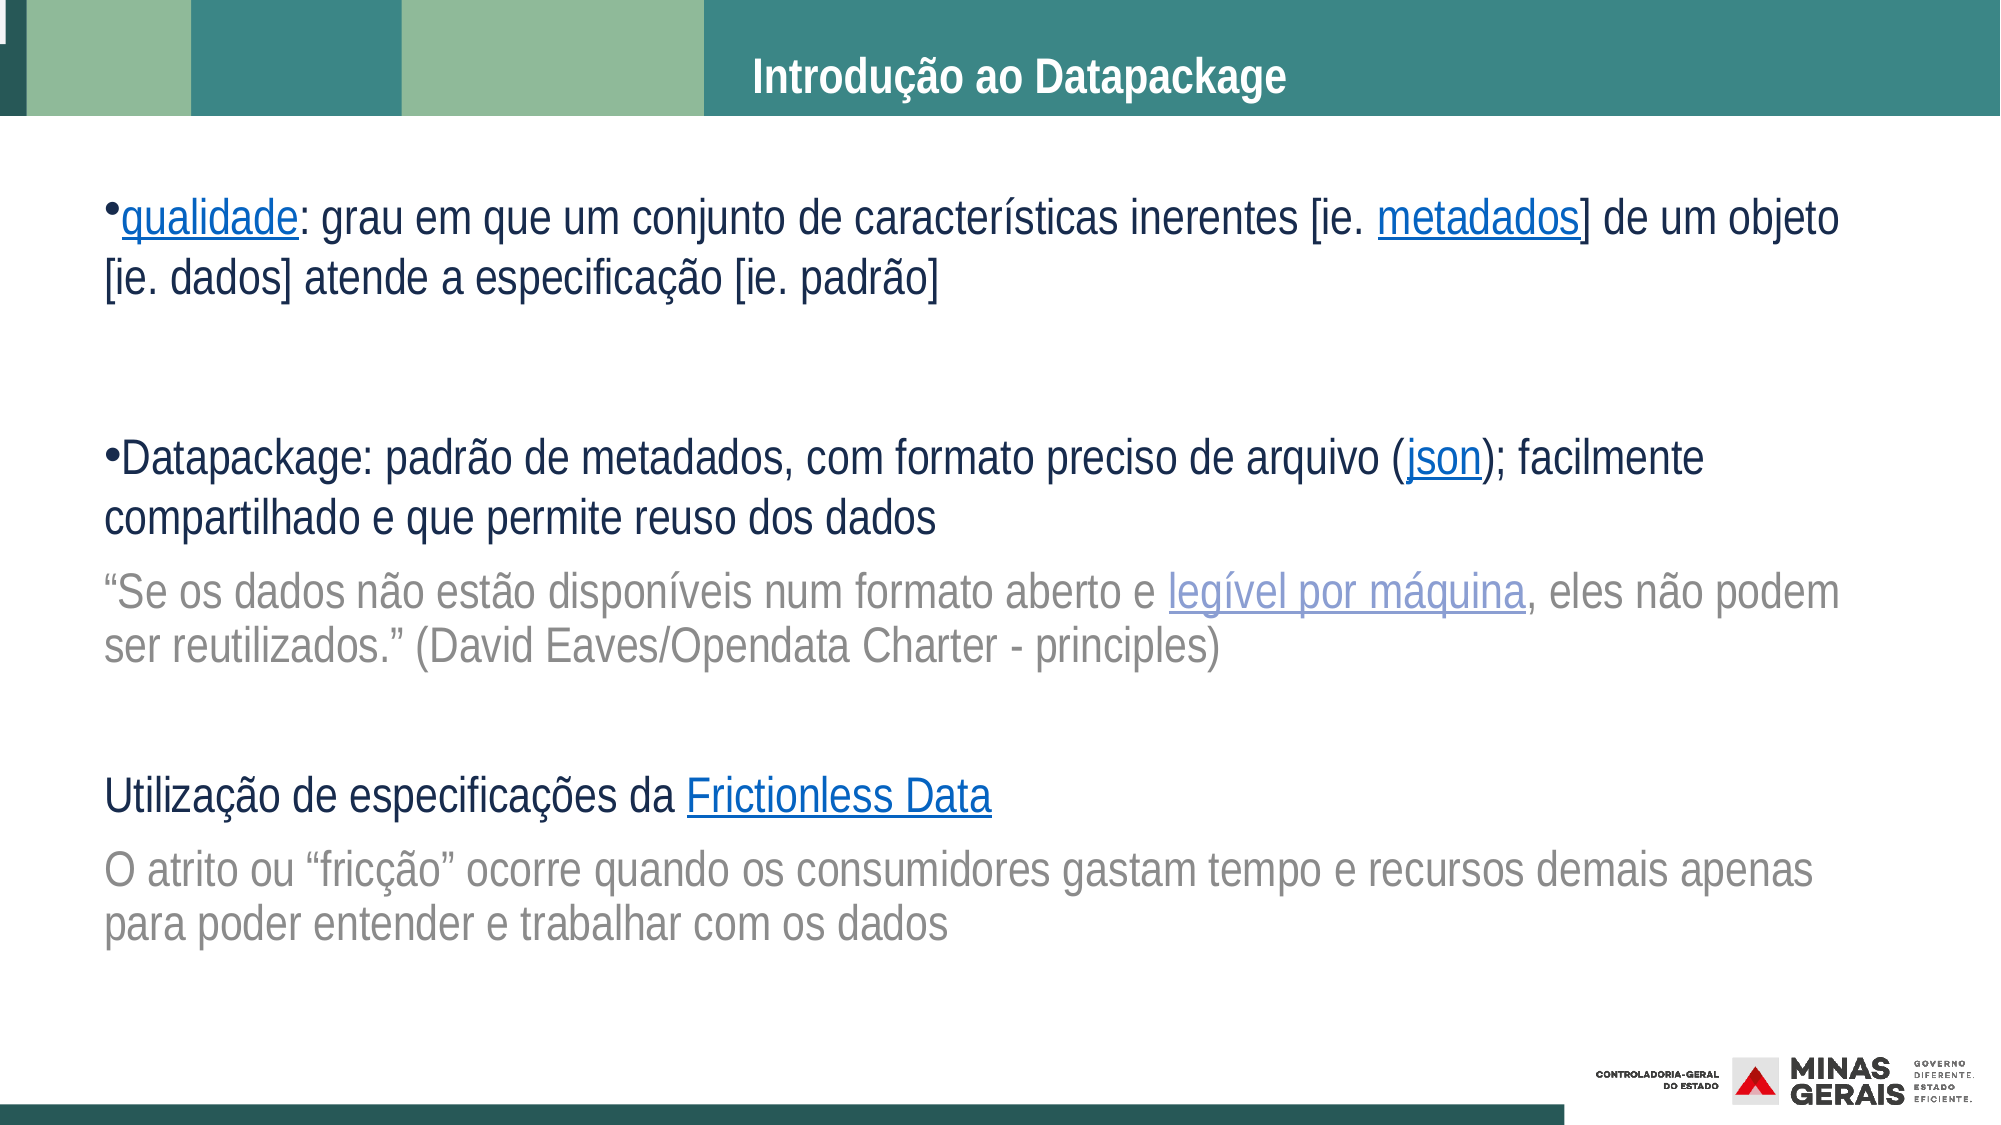

# Introdução ao Datapackage
qualidade: grau em que um conjunto de características inerentes [ie. metadados] de um objeto [ie. dados] atende a especificação [ie. padrão]

Datapackage: padrão de metadados, com formato preciso de arquivo (json); facilmente compartilhado e que permite reuso dos dados
“Se os dados não estão disponíveis num formato aberto e legível por máquina, eles não podem ser reutilizados.” (David Eaves/Opendata Charter - principles)

Utilização de especificações da Frictionless Data
O atrito ou “fricção” ocorre quando os consumidores gastam tempo e recursos demais apenas para poder entender e trabalhar com os dados